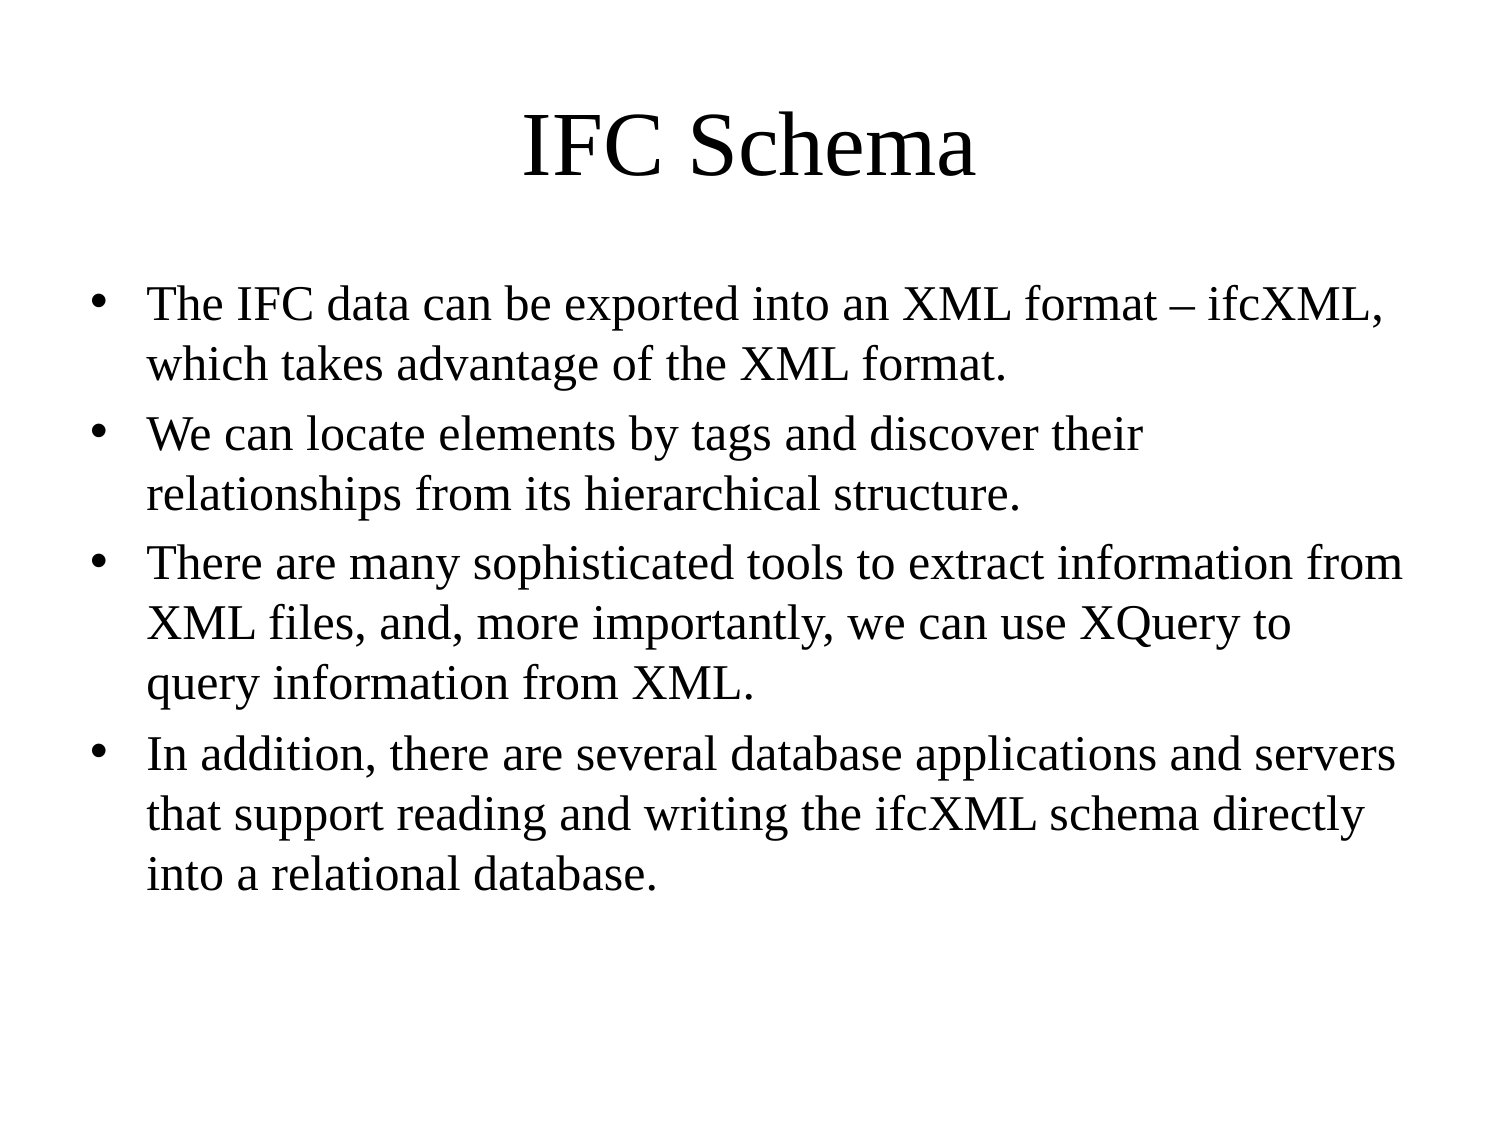

# IFC Schema
The IFC data can be exported into an XML format – ifcXML, which takes advantage of the XML format.
We can locate elements by tags and discover their relationships from its hierarchical structure.
There are many sophisticated tools to extract information from XML files, and, more importantly, we can use XQuery to query information from XML.
In addition, there are several database applications and servers that support reading and writing the ifcXML schema directly into a relational database.